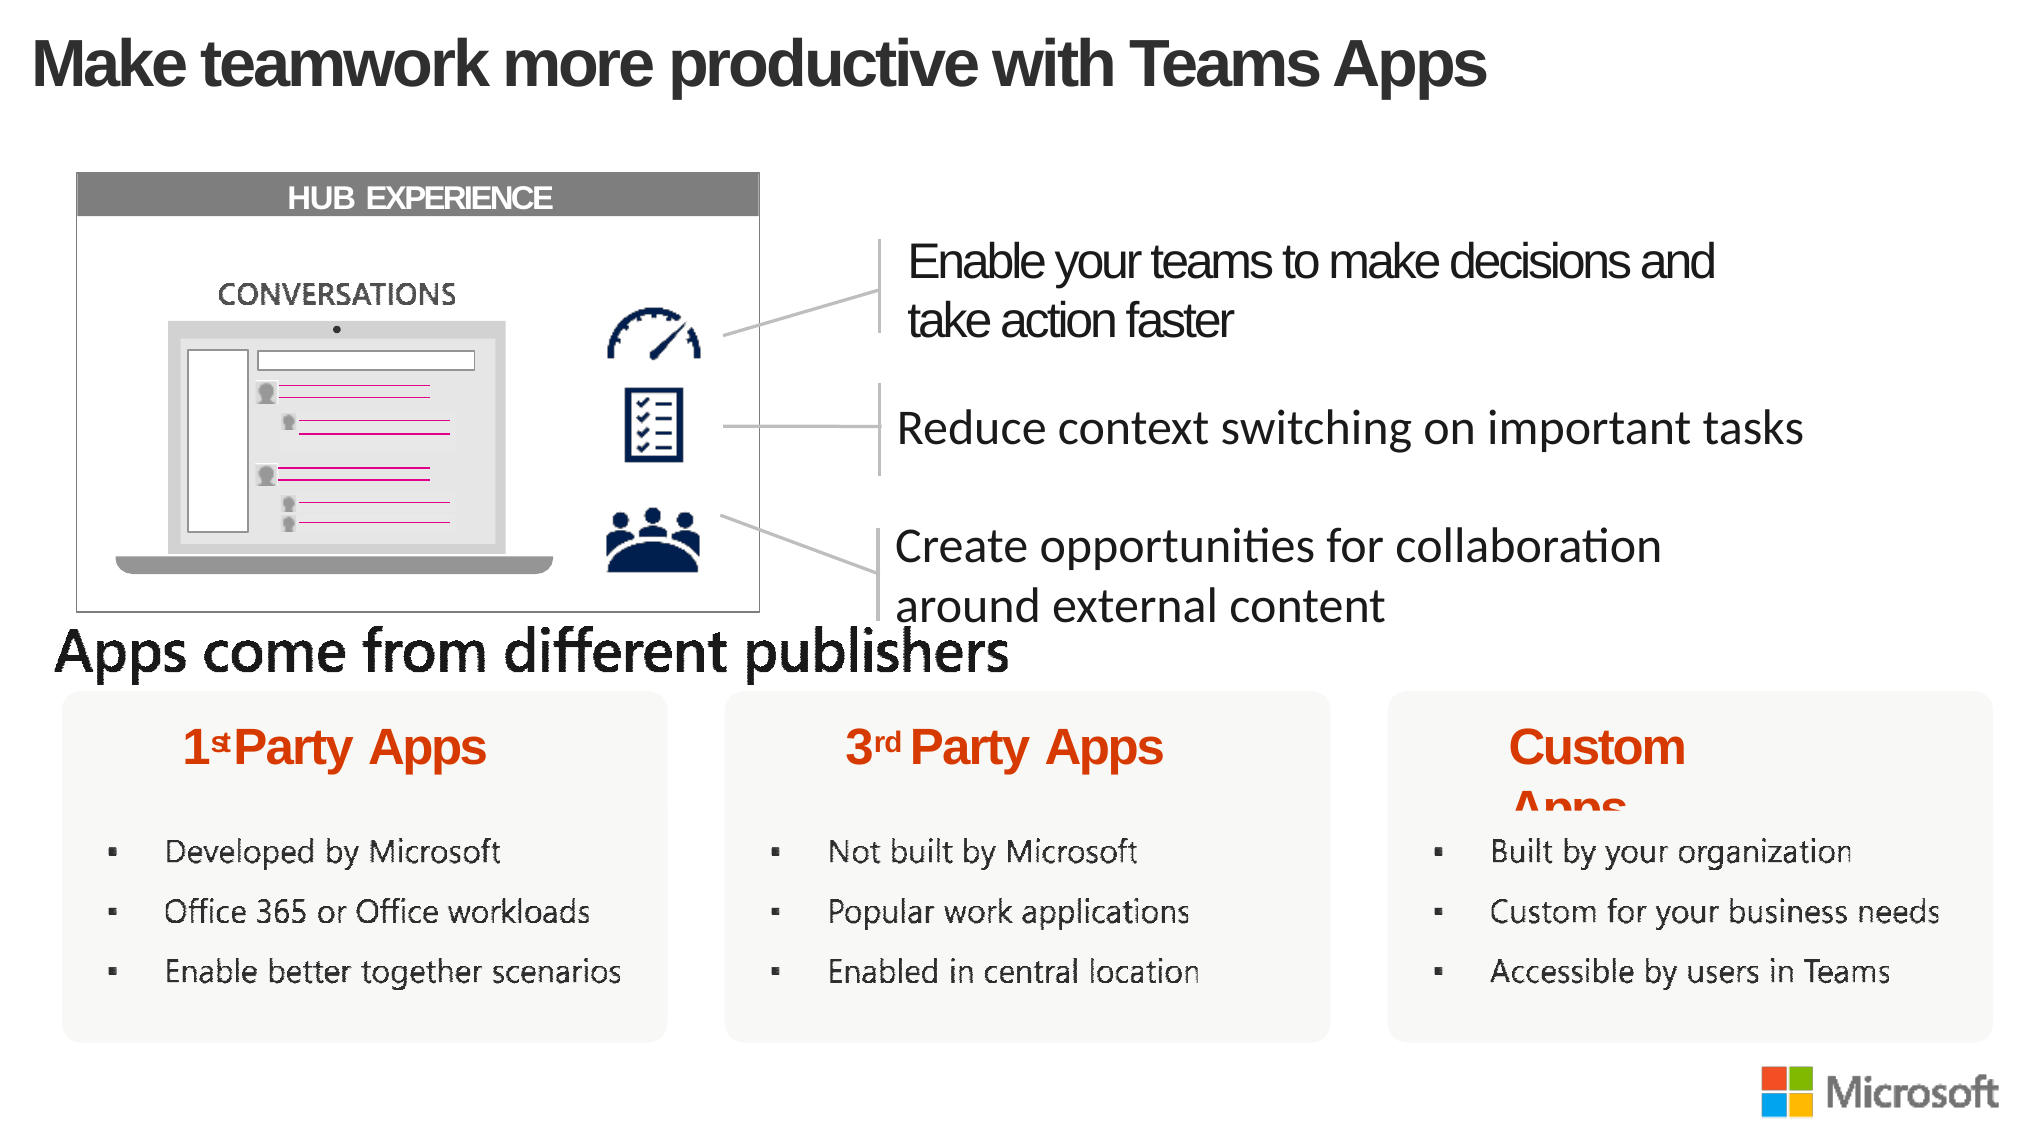

Make teamwork more productive with Teams Apps

HUB EXPERIENCE
Enable your teams to make decisions and
take action faster

Reduce context switching on important tasks
Create opportunities for collaboration  around external content

1st Party Apps
3rd Party Apps
Custom Apps